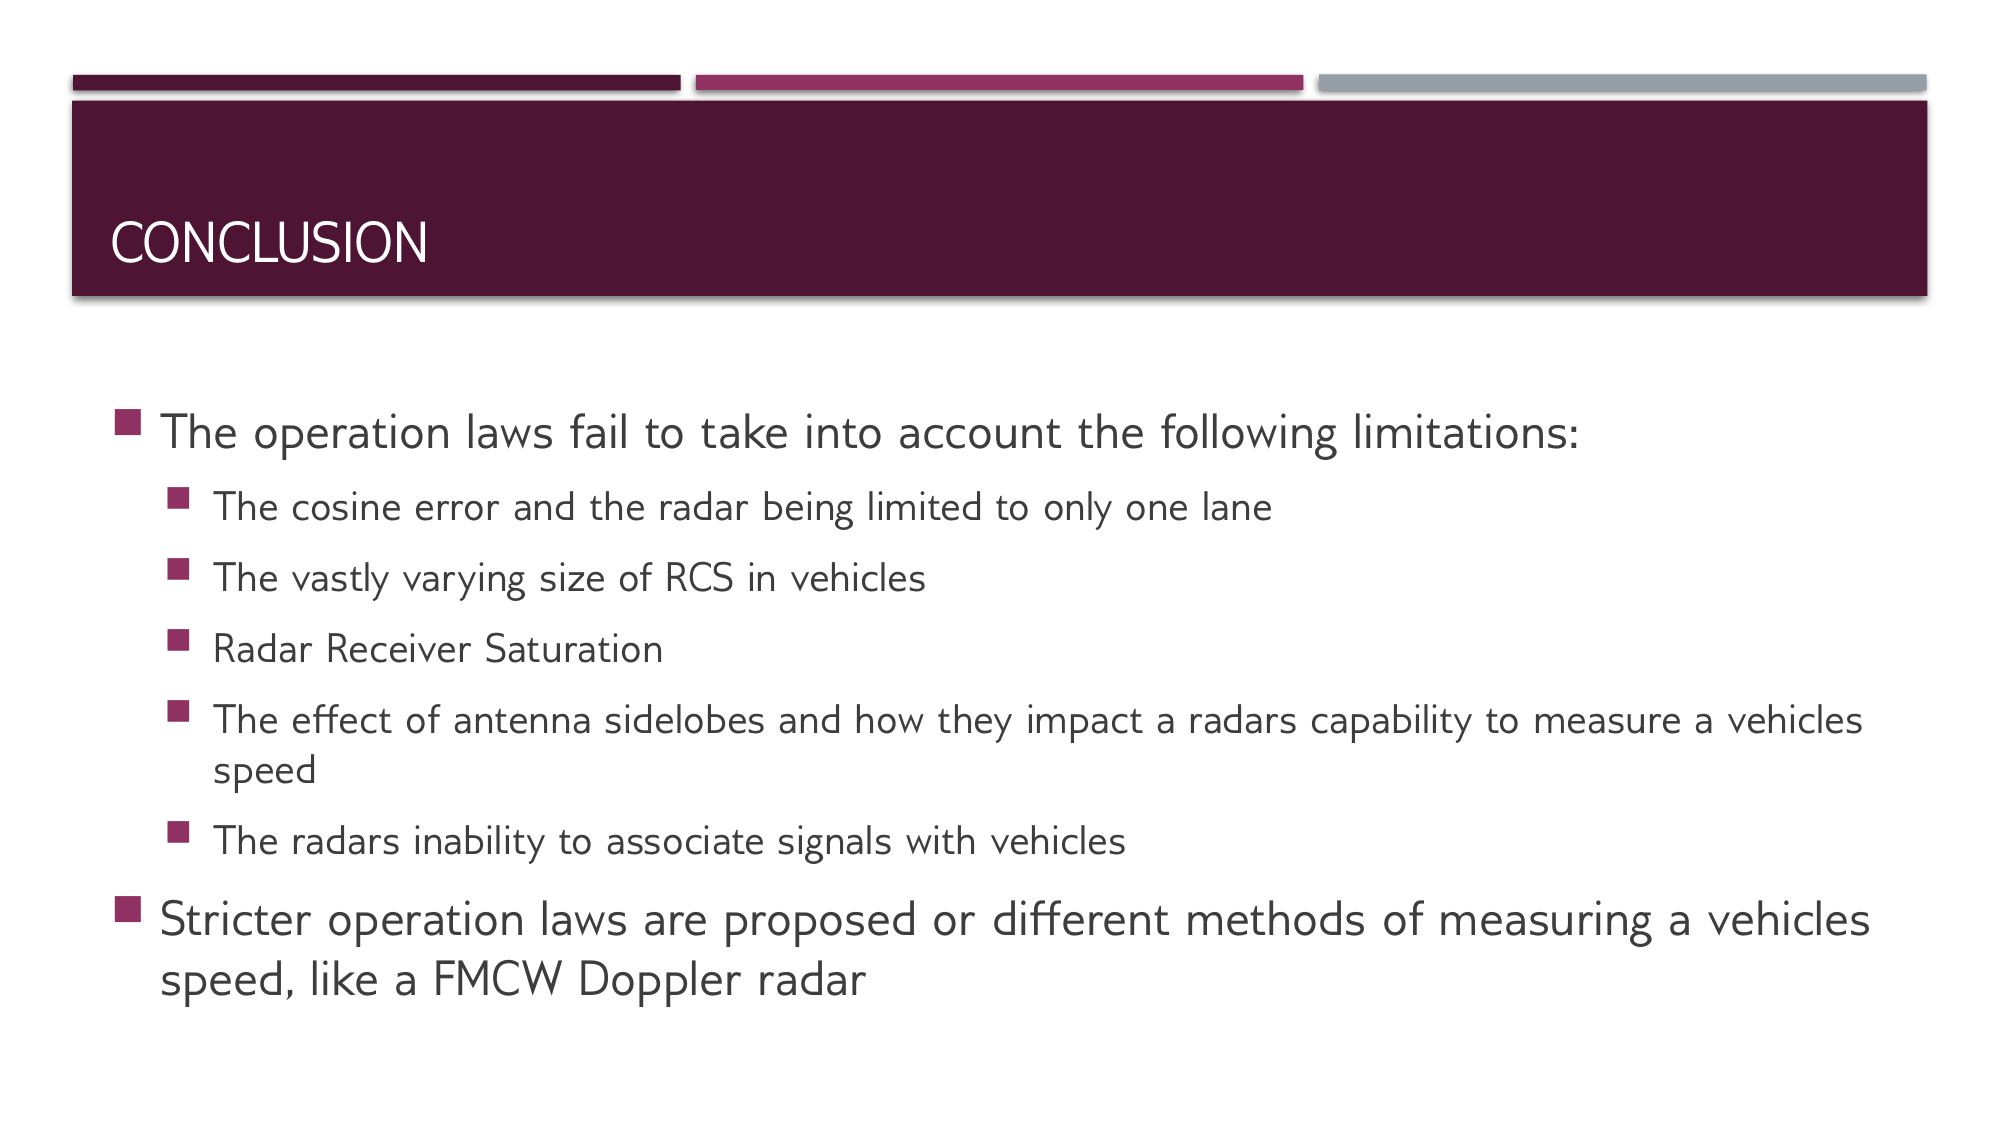

# conclusion
The operation laws fail to take into account the following limitations:
The cosine error and the radar being limited to only one lane
The vastly varying size of RCS in vehicles
Radar Receiver Saturation
The effect of antenna sidelobes and how they impact a radars capability to measure a vehicles speed
The radars inability to associate signals with vehicles
Stricter operation laws are proposed or different methods of measuring a vehicles speed, like a FMCW Doppler radar